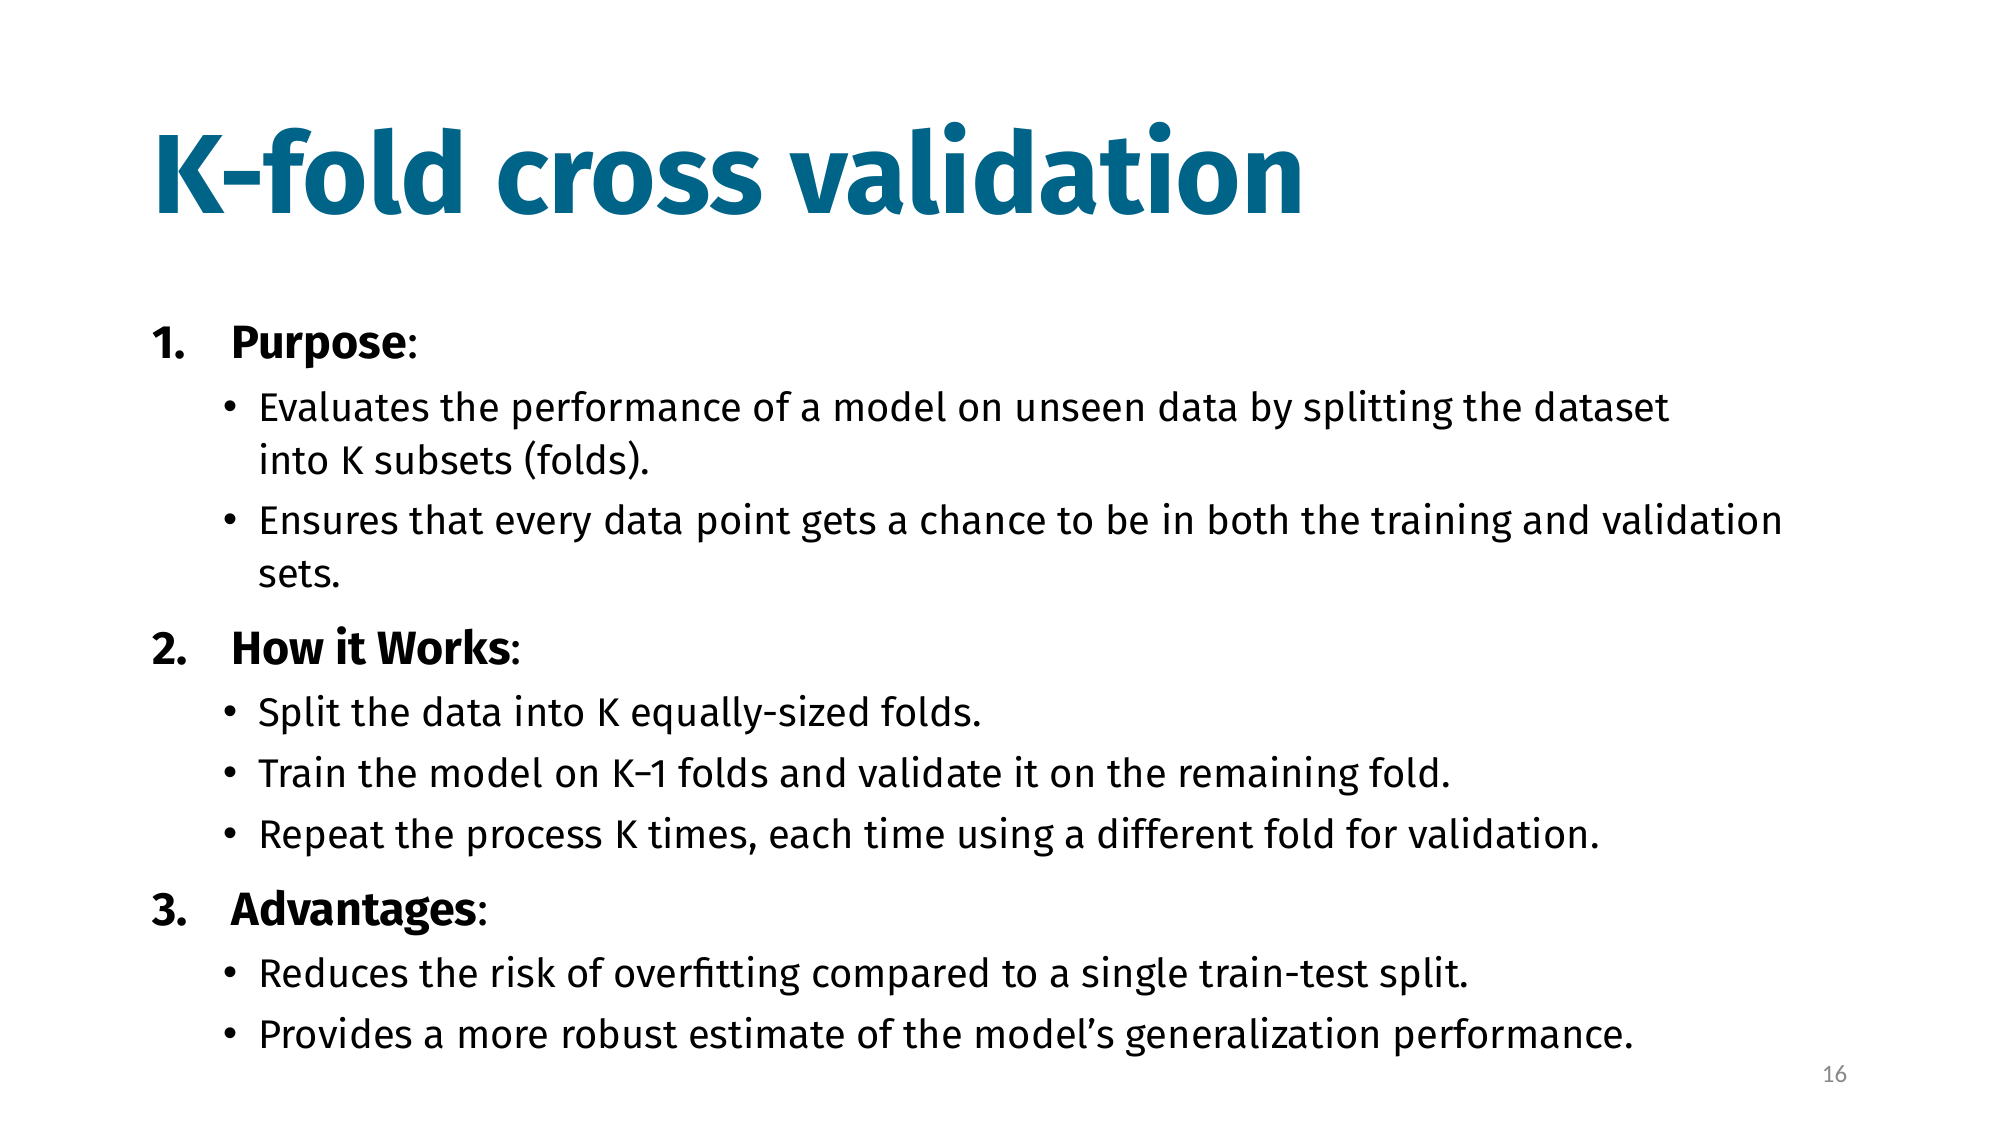

# K-fold cross validation
Purpose:
Evaluates the performance of a model on unseen data by splitting the dataset into K subsets (folds).
Ensures that every data point gets a chance to be in both the training and validation sets.
How it Works:
Split the data into K equally-sized folds.
Train the model on K−1 folds and validate it on the remaining fold.
Repeat the process K times, each time using a different fold for validation.
Advantages:
Reduces the risk of overfitting compared to a single train-test split.
Provides a more robust estimate of the model’s generalization performance.
16